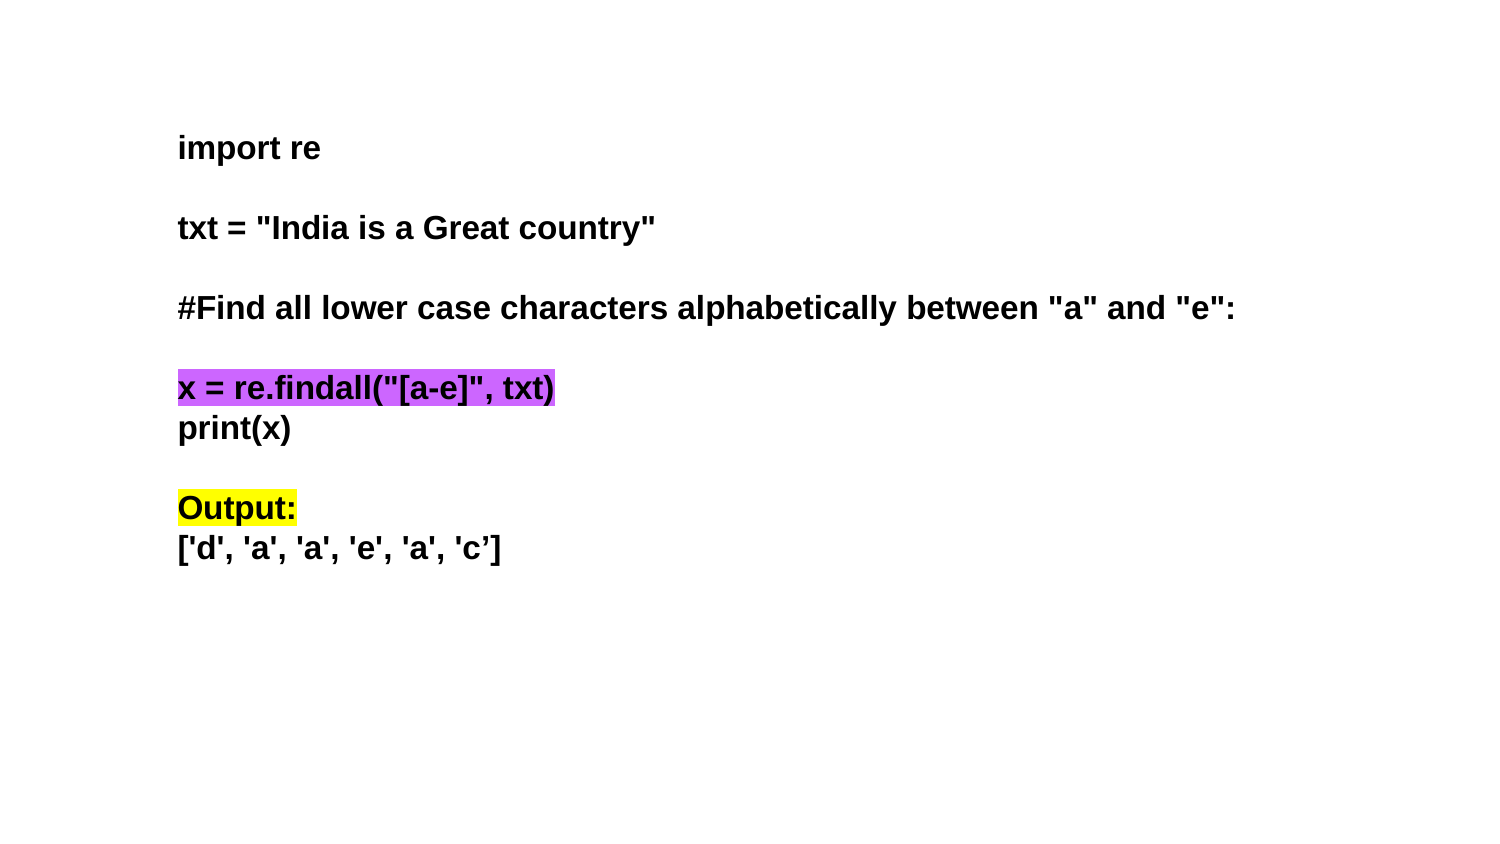

import re

txt = "India is a Great country"

#Find all lower case characters alphabetically between "a" and "e":

x = re.findall("[a-e]", txt)
print(x)

Output:
['d', 'a', 'a', 'e', 'a', 'c’]